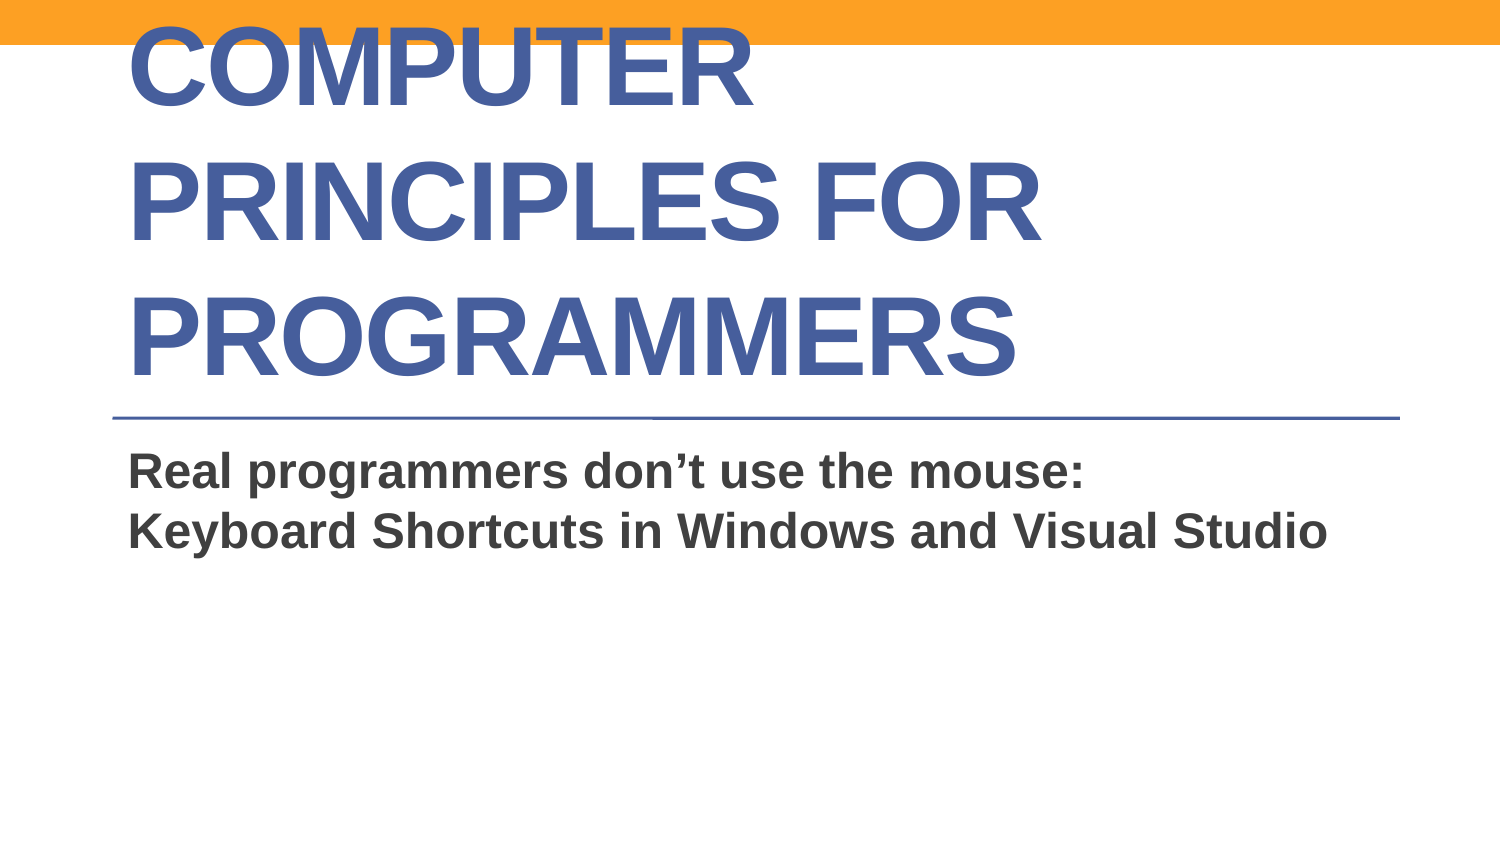

# Computer Principles for Programmers
Real programmers don’t use the mouse:
Keyboard Shortcuts in Windows and Visual Studio